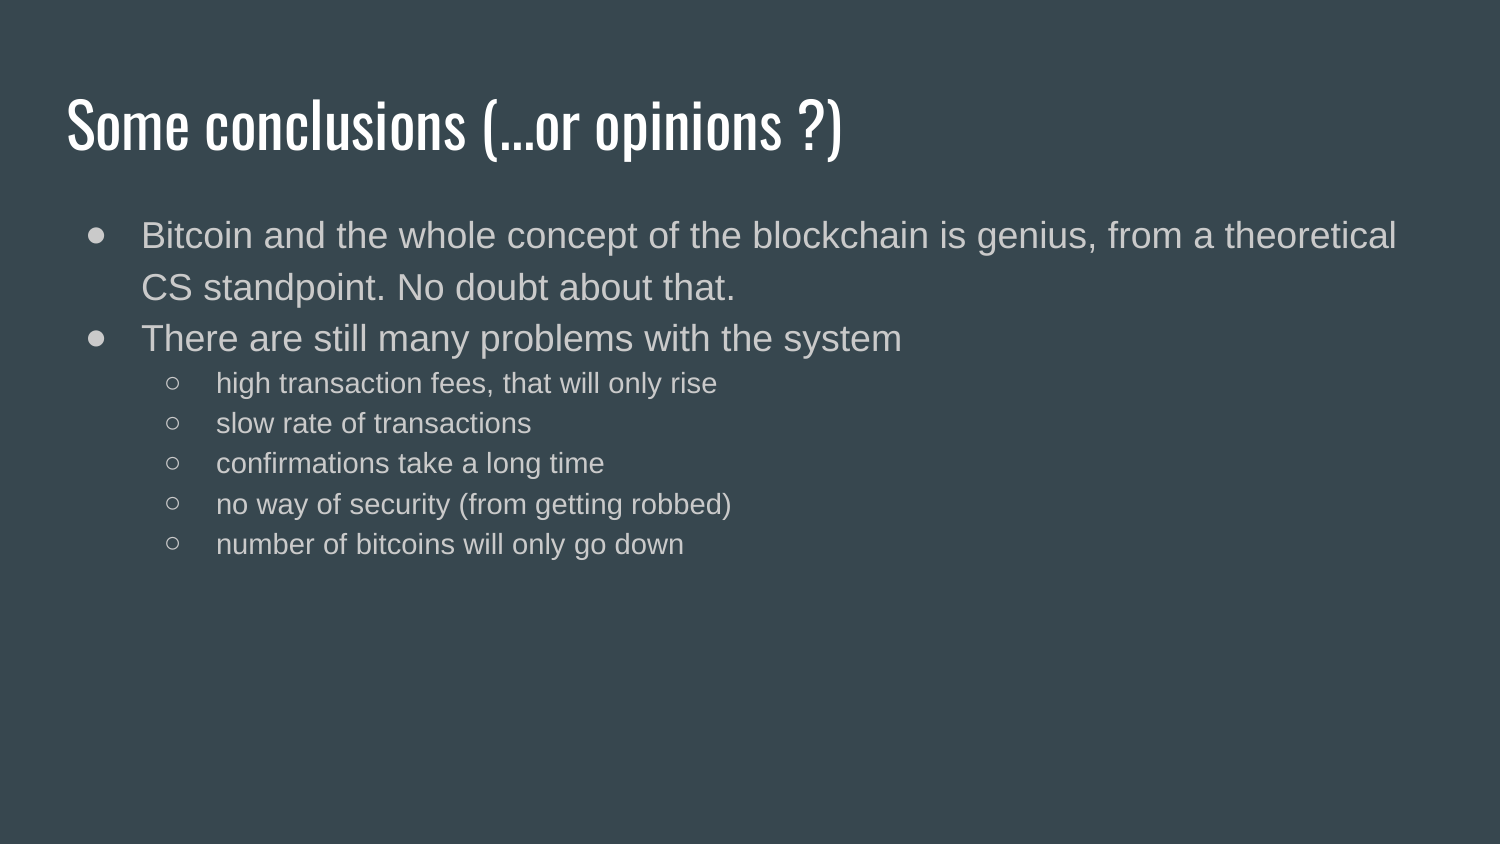

# Some conclusions (...or opinions ?)
Bitcoin and the whole concept of the blockchain is genius, from a theoretical CS standpoint. No doubt about that.
There are still many problems with the system
high transaction fees, that will only rise
slow rate of transactions
confirmations take a long time
no way of security (from getting robbed)
number of bitcoins will only go down